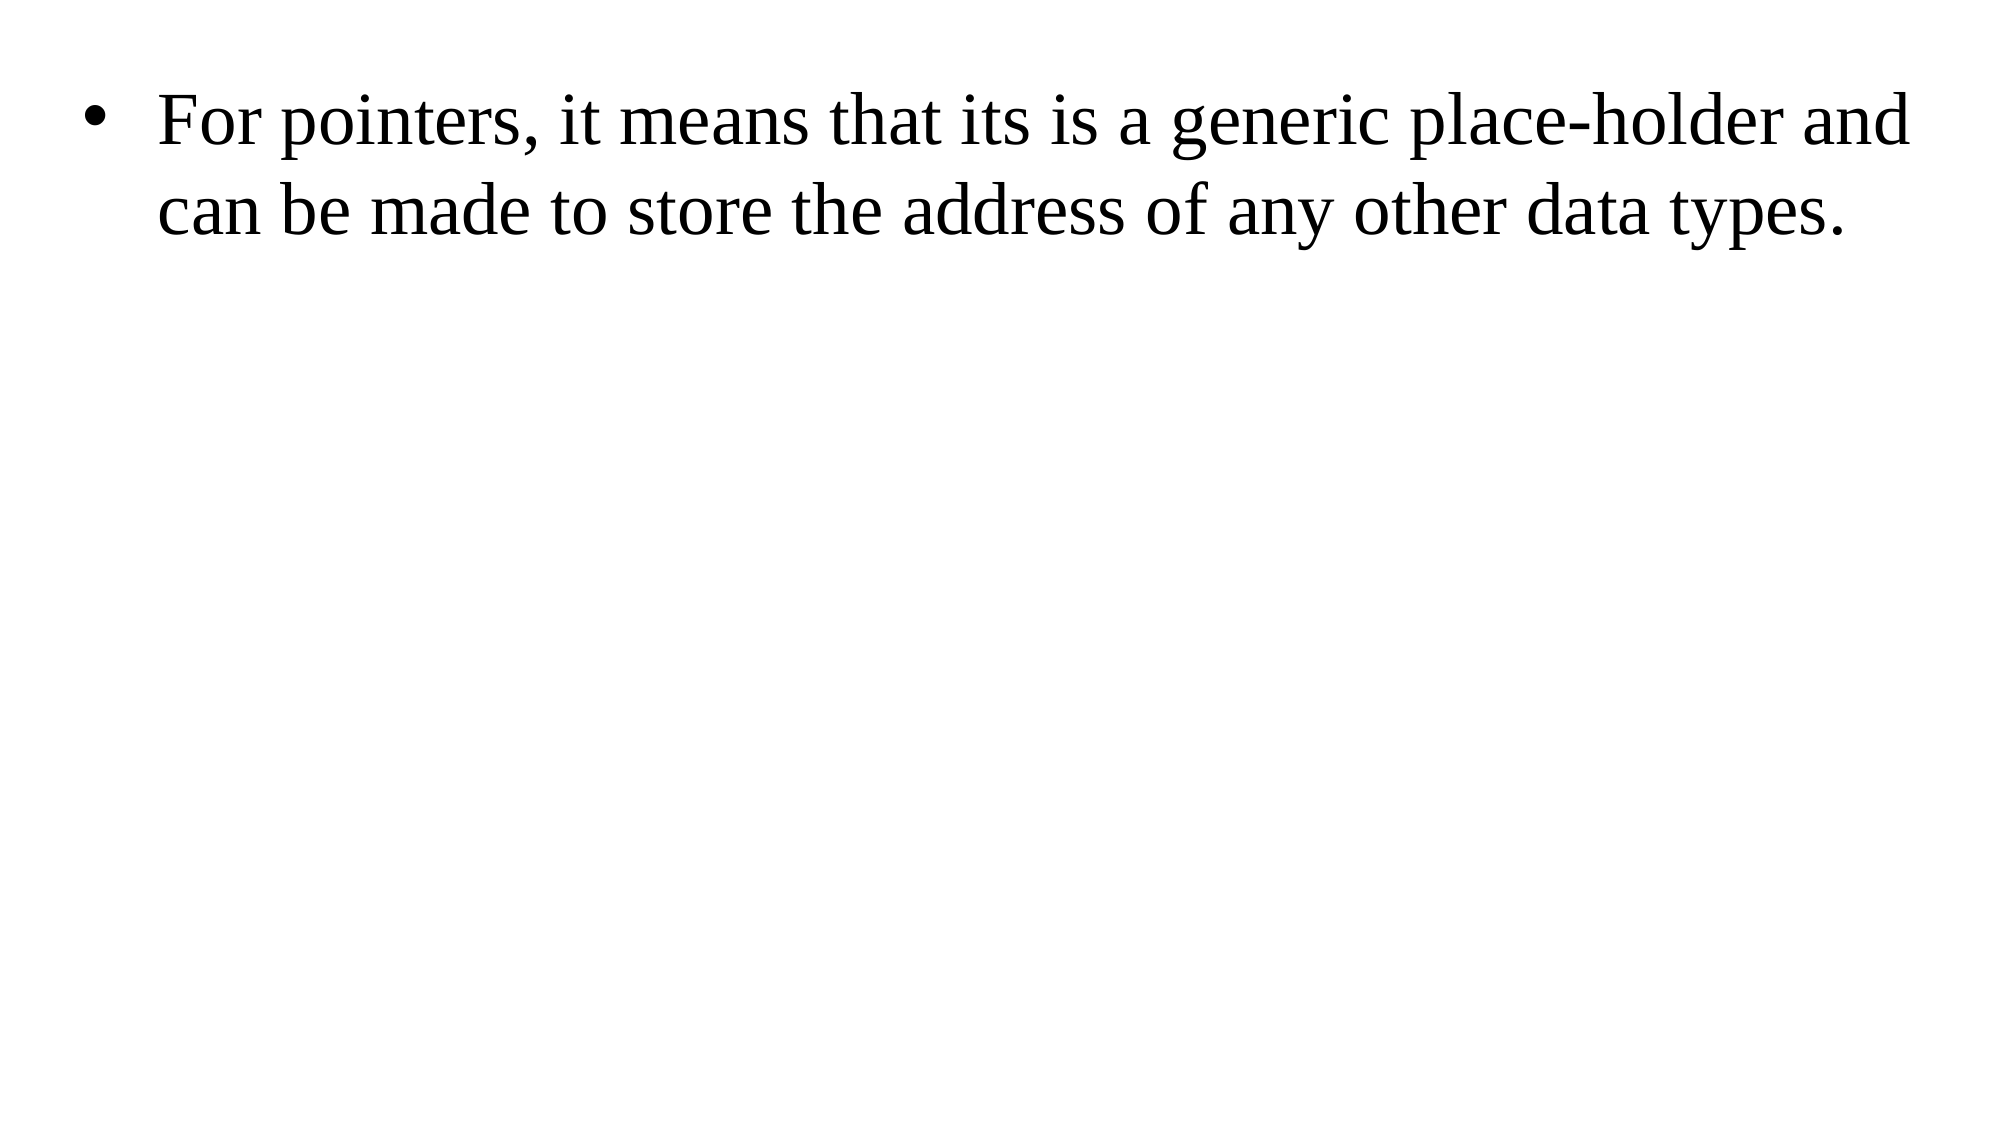

For pointers, it means that its is a generic place-holder and can be made to store the address of any other data types.